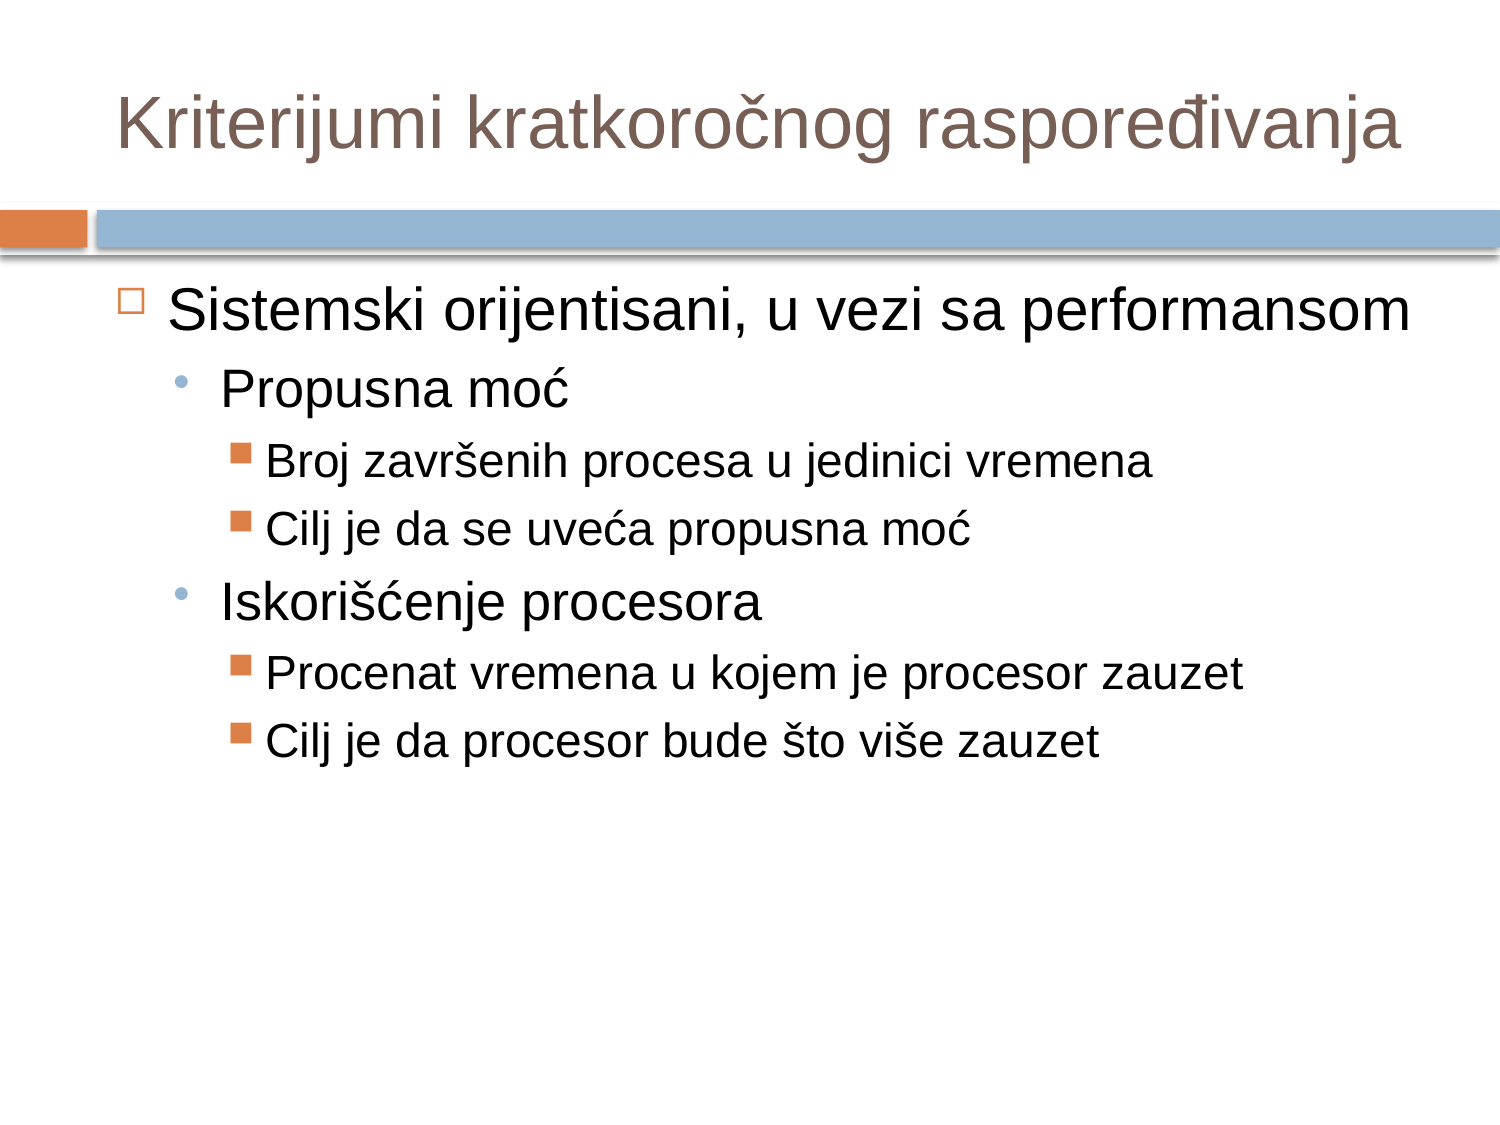

# Kriterijumi kratkoročnog raspoređivanja
Sistemski orijentisani, u vezi sa performansom
Propusna moć
Broj završenih procesa u jedinici vremena
Cilj je da se uveća propusna moć
Iskorišćenje procesora
Procenat vremena u kojem je procesor zauzet
Cilj je da procesor bude što više zauzet